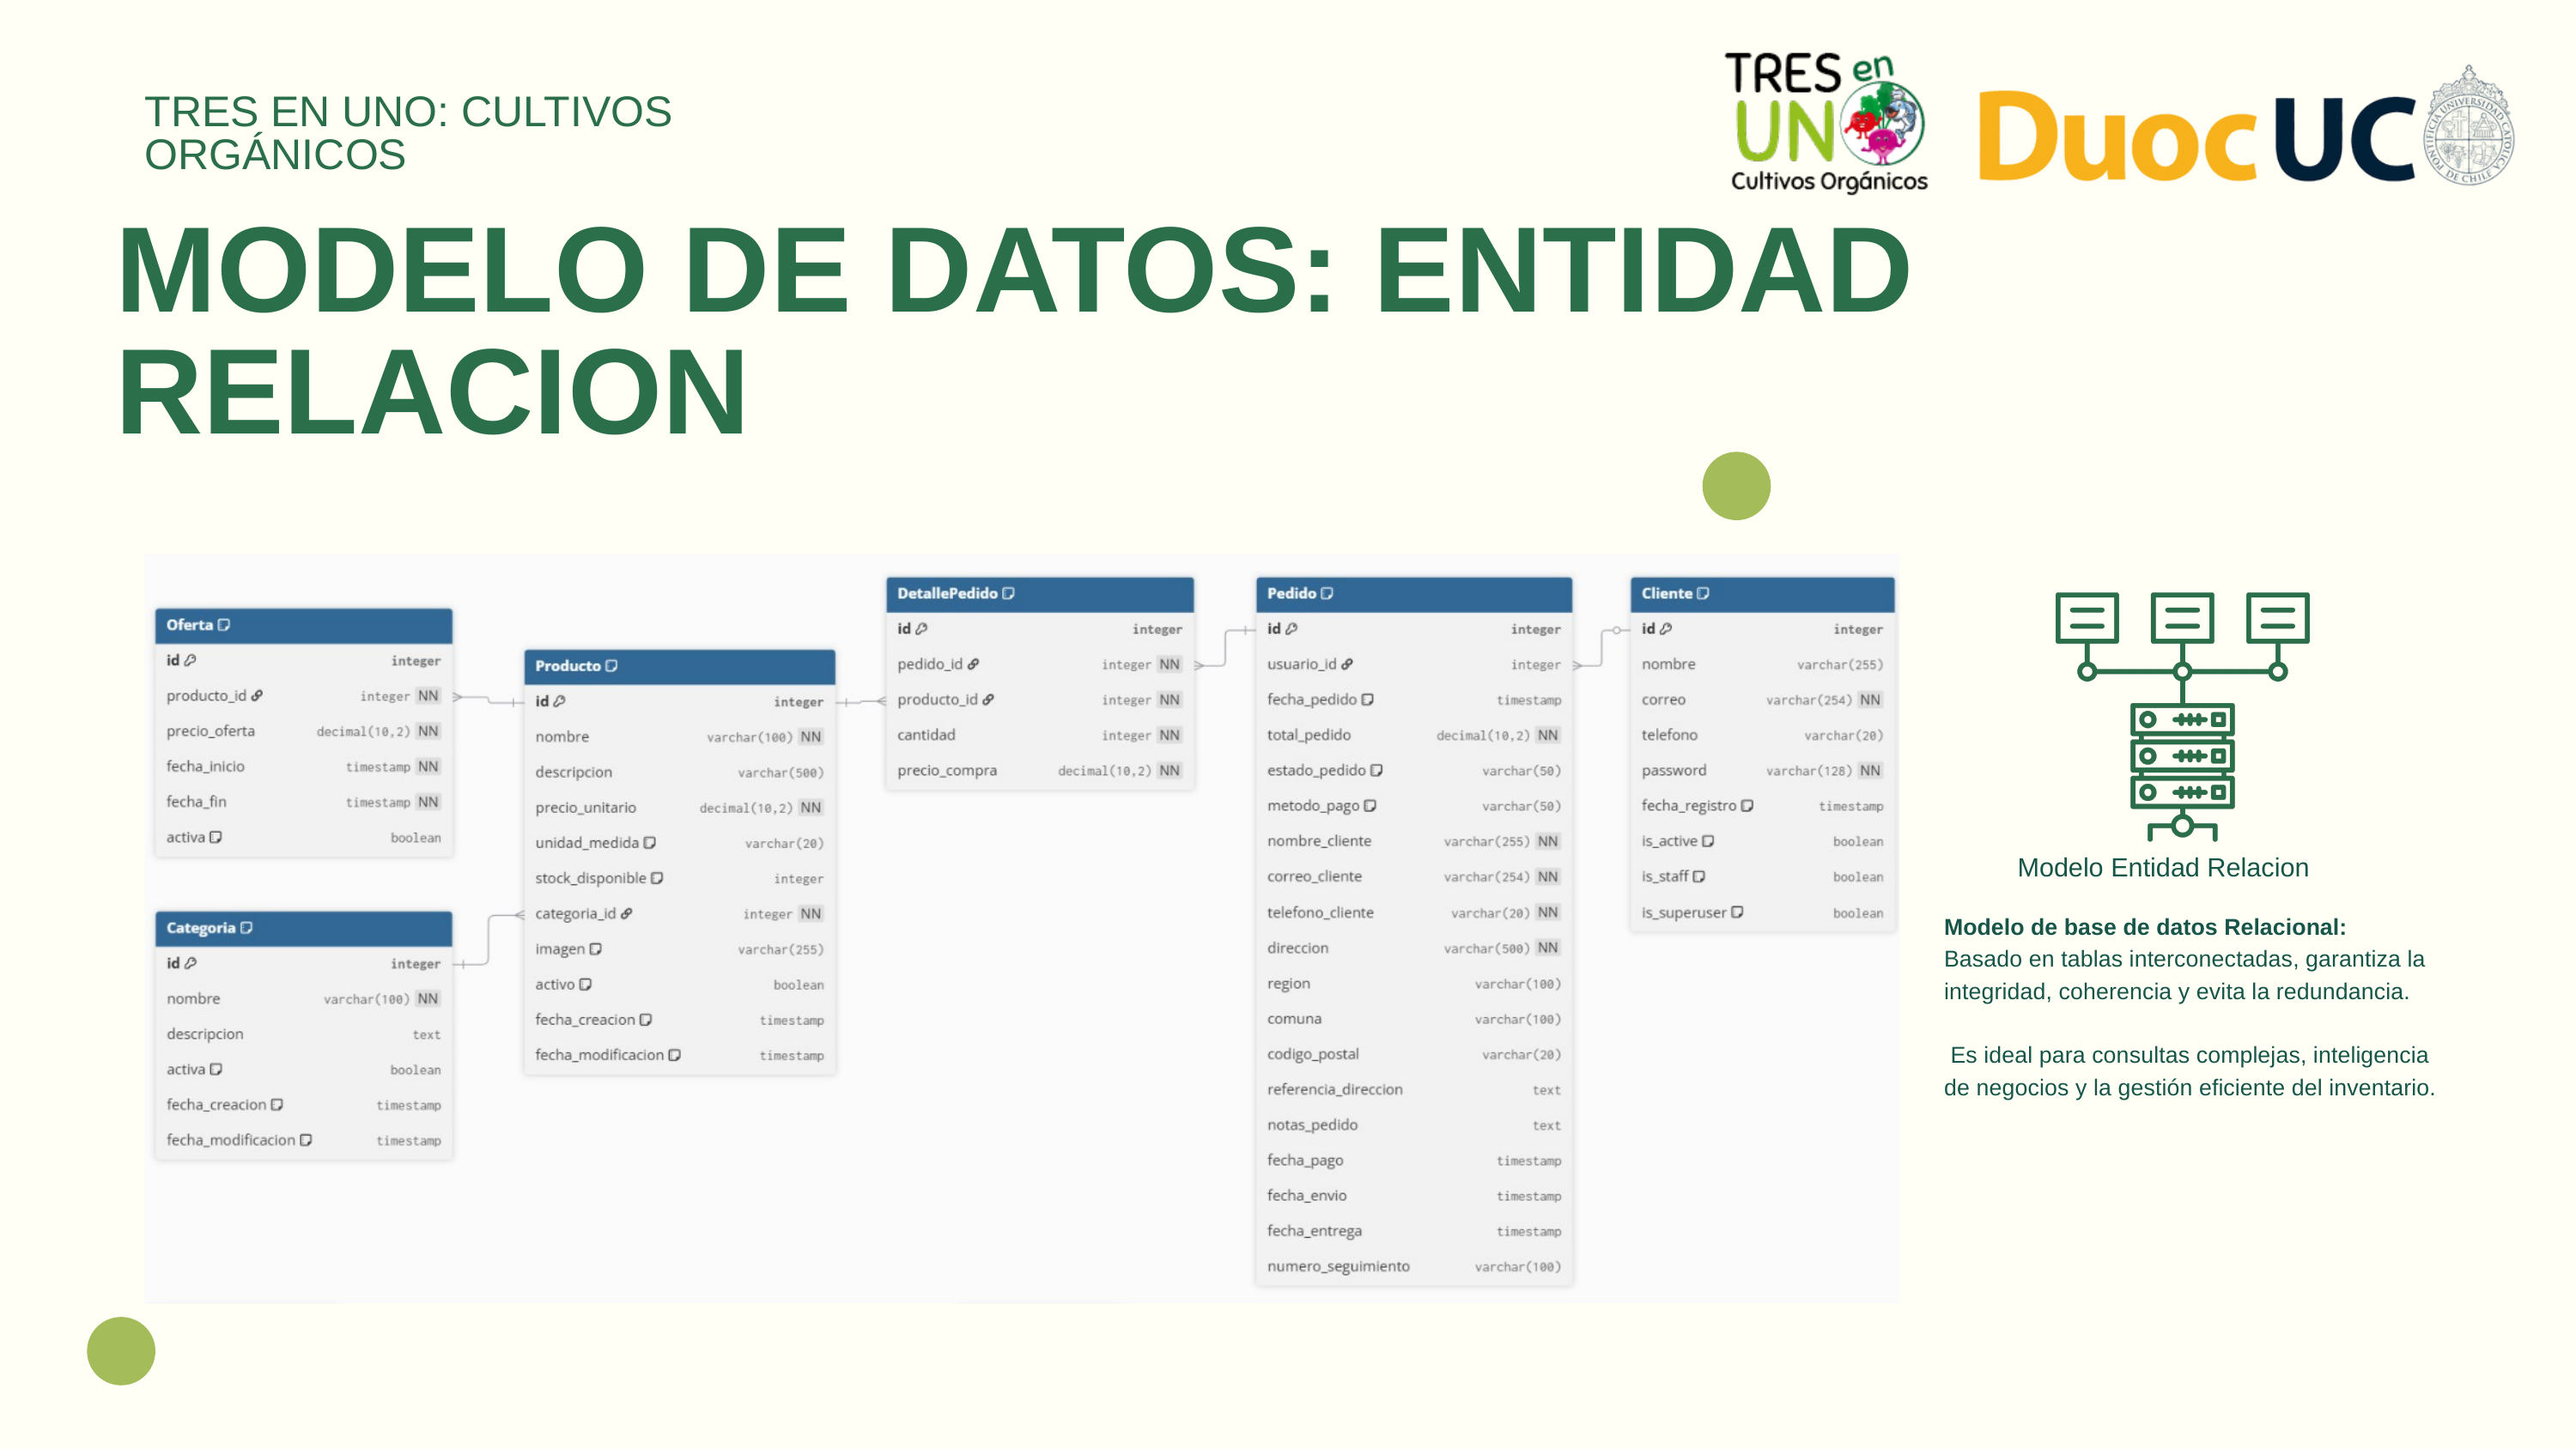

TRES EN UNO: CULTIVOS ORGÁNICOS
MODELO DE DATOS: ENTIDAD RELACION

Modelo Entidad Relacion
Modelo de base de datos Relacional:
Basado en tablas interconectadas, garantiza la integridad, coherencia y evita la redundancia.

 Es ideal para consultas complejas, inteligencia de negocios y la gestión eficiente del inventario.